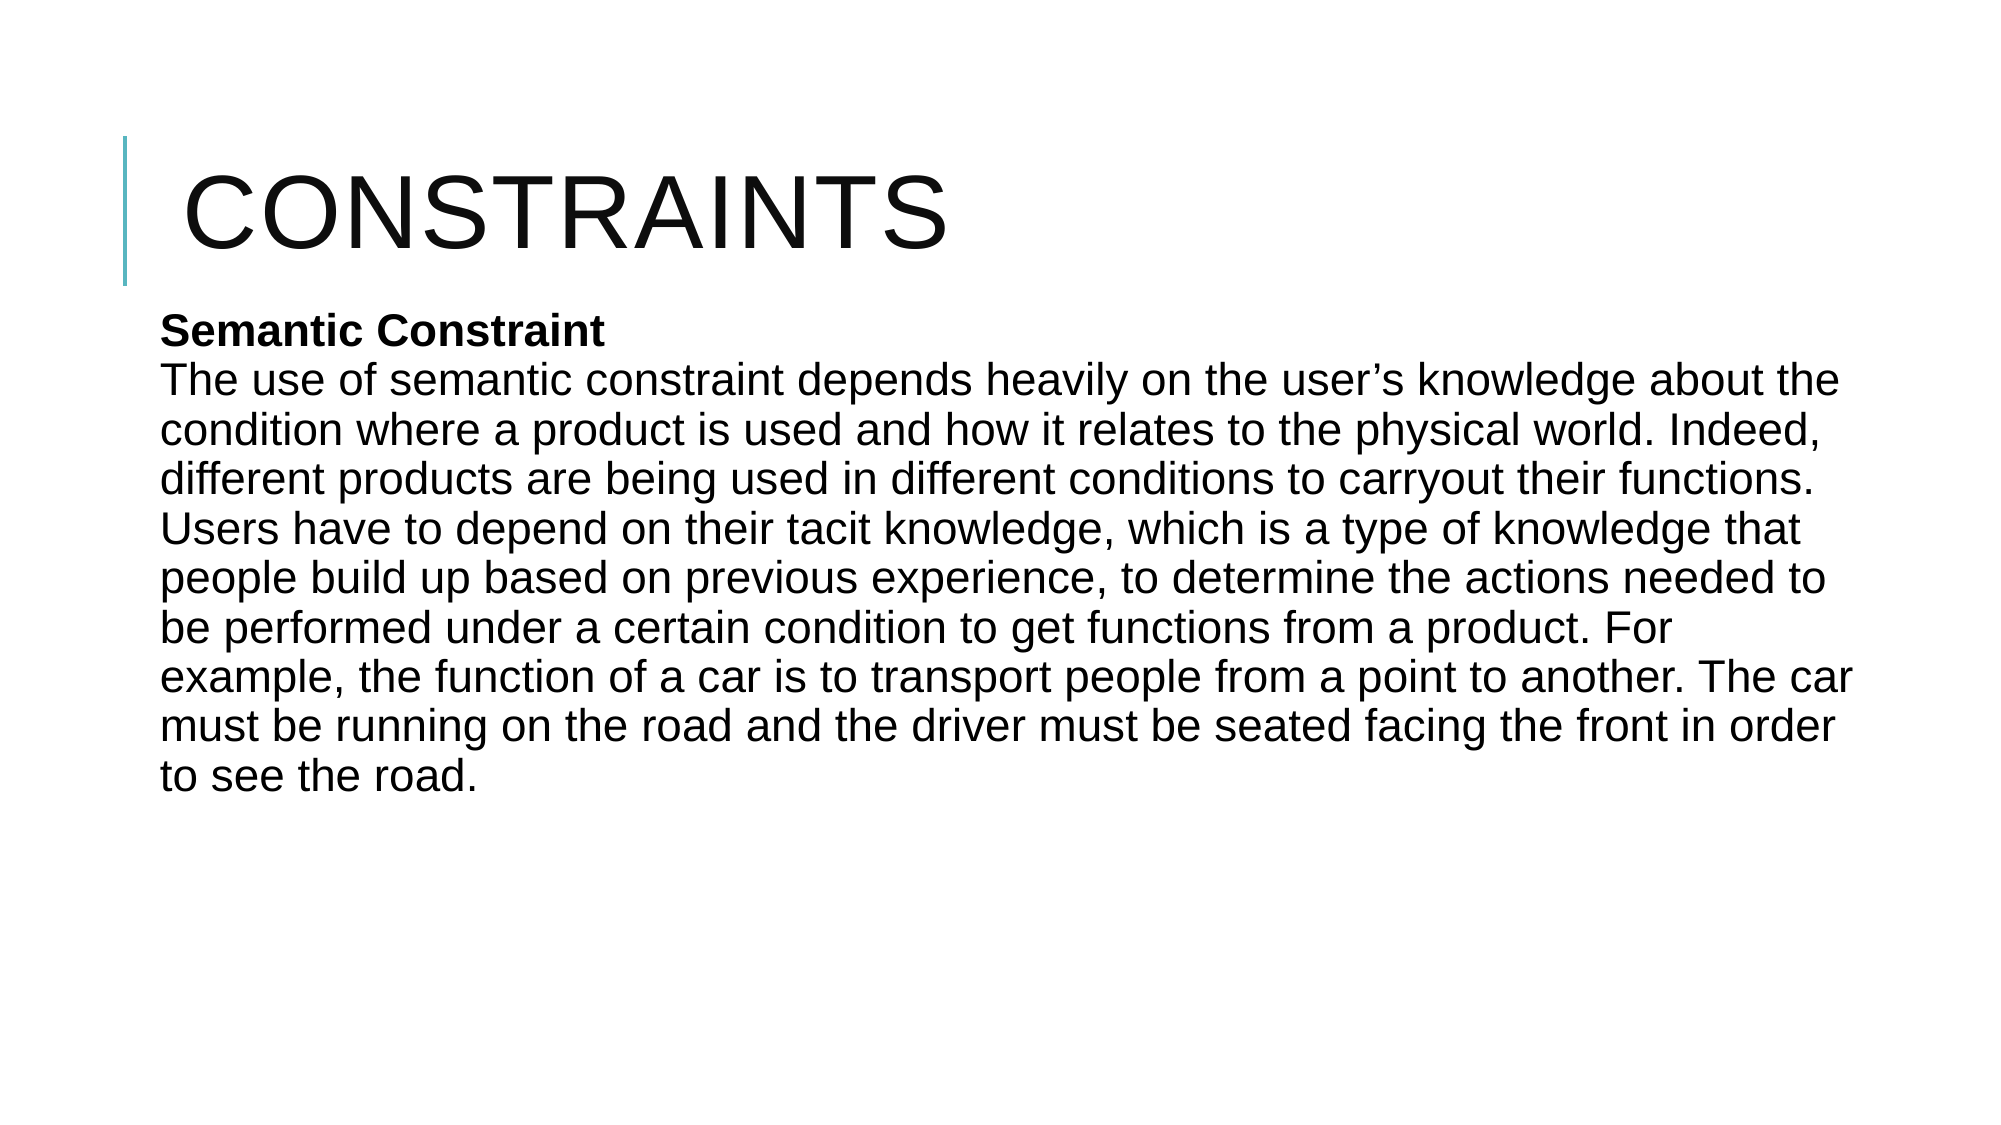

# Constraints
Semantic Constraint
The use of semantic constraint depends heavily on the user’s knowledge about the condition where a product is used and how it relates to the physical world. Indeed, different products are being used in different conditions to carryout their functions. Users have to depend on their tacit knowledge, which is a type of knowledge that people build up based on previous experience, to determine the actions needed to be performed under a certain condition to get functions from a product. For example, the function of a car is to transport people from a point to another. The car must be running on the road and the driver must be seated facing the front in order to see the road.